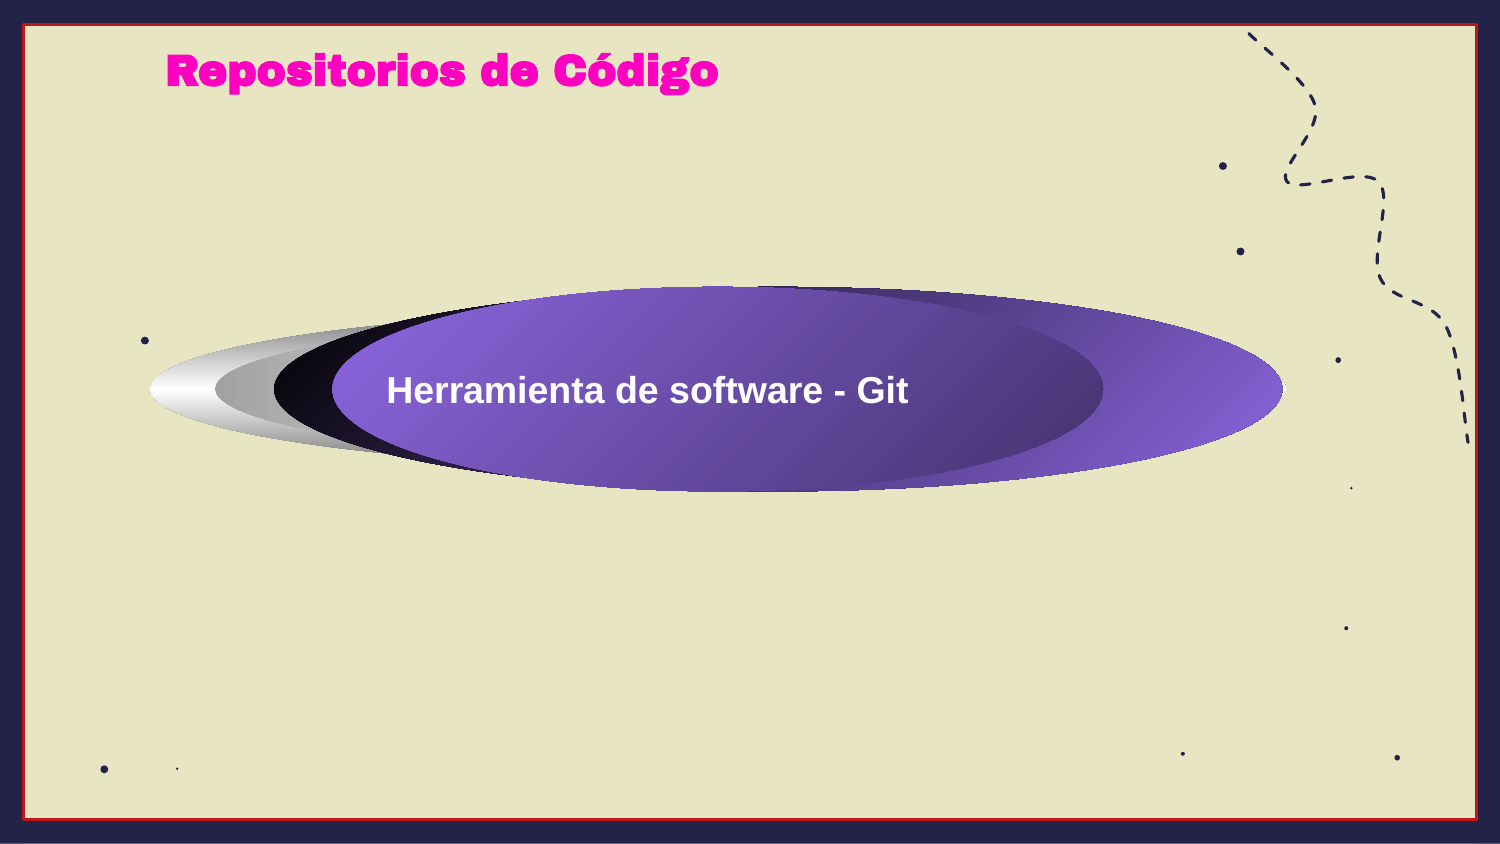

Repositorios de Código

Herramienta de software - Git